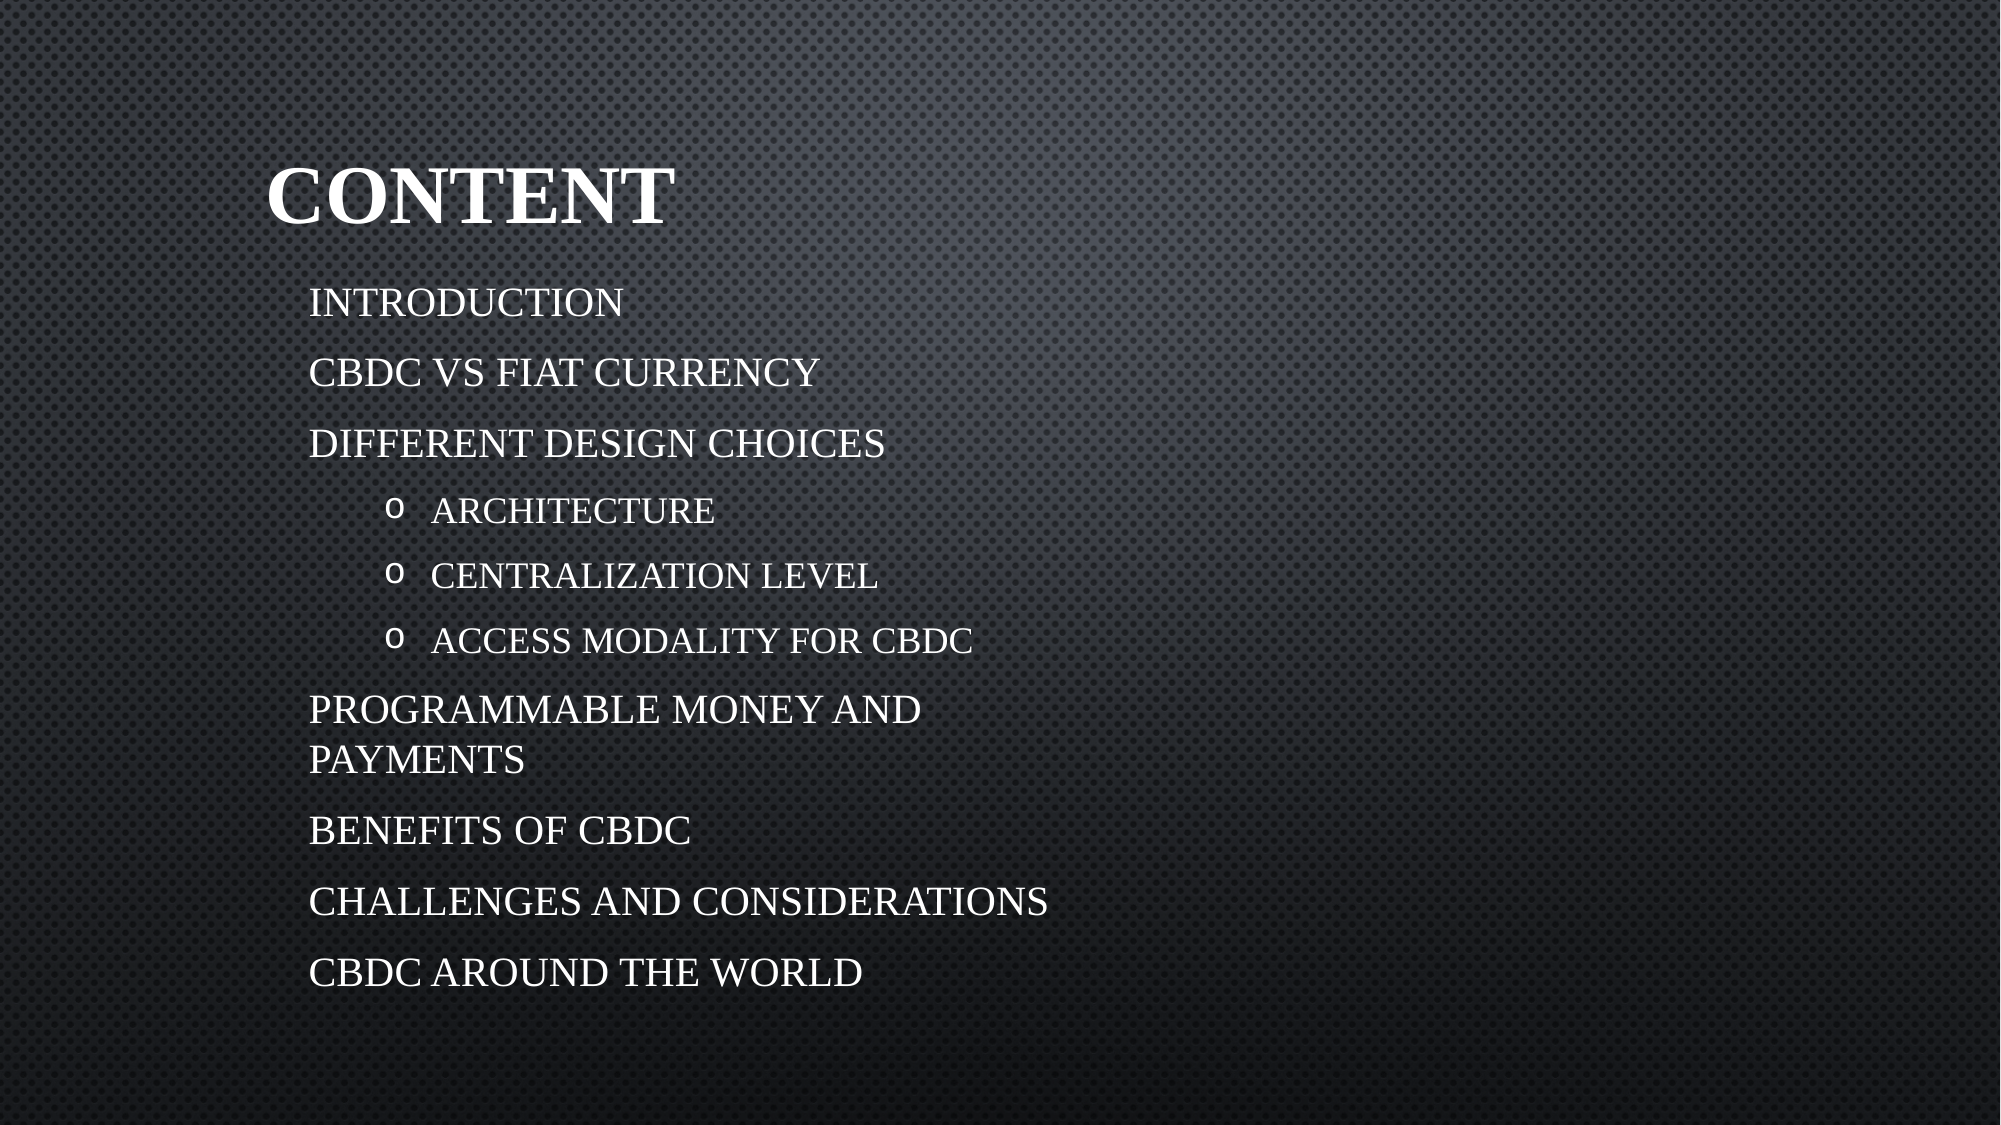

# Content
Introduction
CBDC vs Fiat Currency
Different Design Choices
Architecture
Centralization Level
Access Modality For CBDC
Programmable Money and Payments
Benefits Of CBDC
Challenges And Considerations
CBDC Around The World